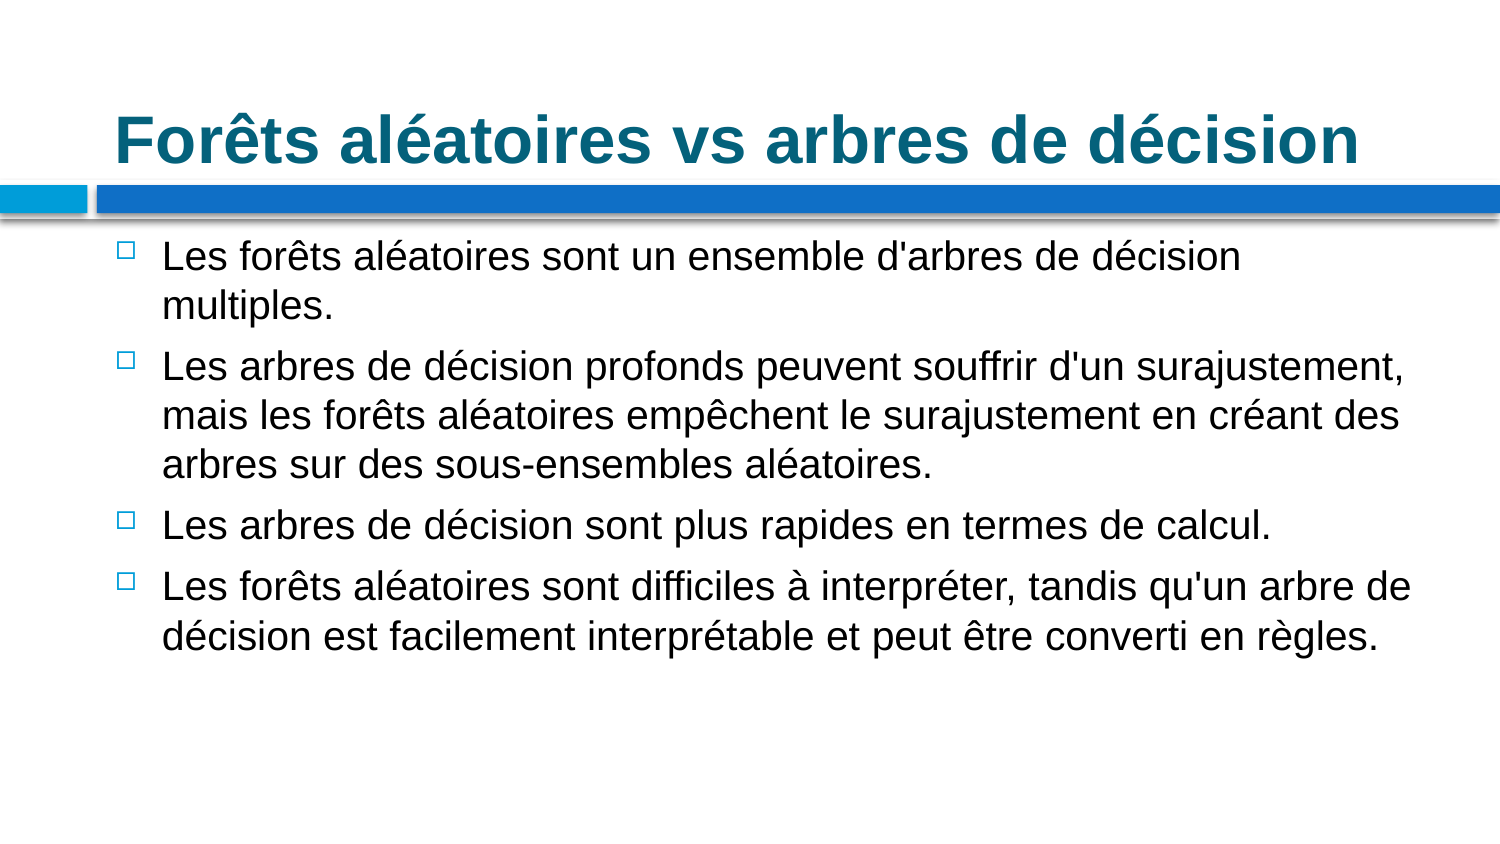

# Forêts aléatoires vs arbres de décision
Les forêts aléatoires sont un ensemble d'arbres de décision multiples.
Les arbres de décision profonds peuvent souffrir d'un surajustement, mais les forêts aléatoires empêchent le surajustement en créant des arbres sur des sous-ensembles aléatoires.
Les arbres de décision sont plus rapides en termes de calcul.
Les forêts aléatoires sont difficiles à interpréter, tandis qu'un arbre de décision est facilement interprétable et peut être converti en règles.